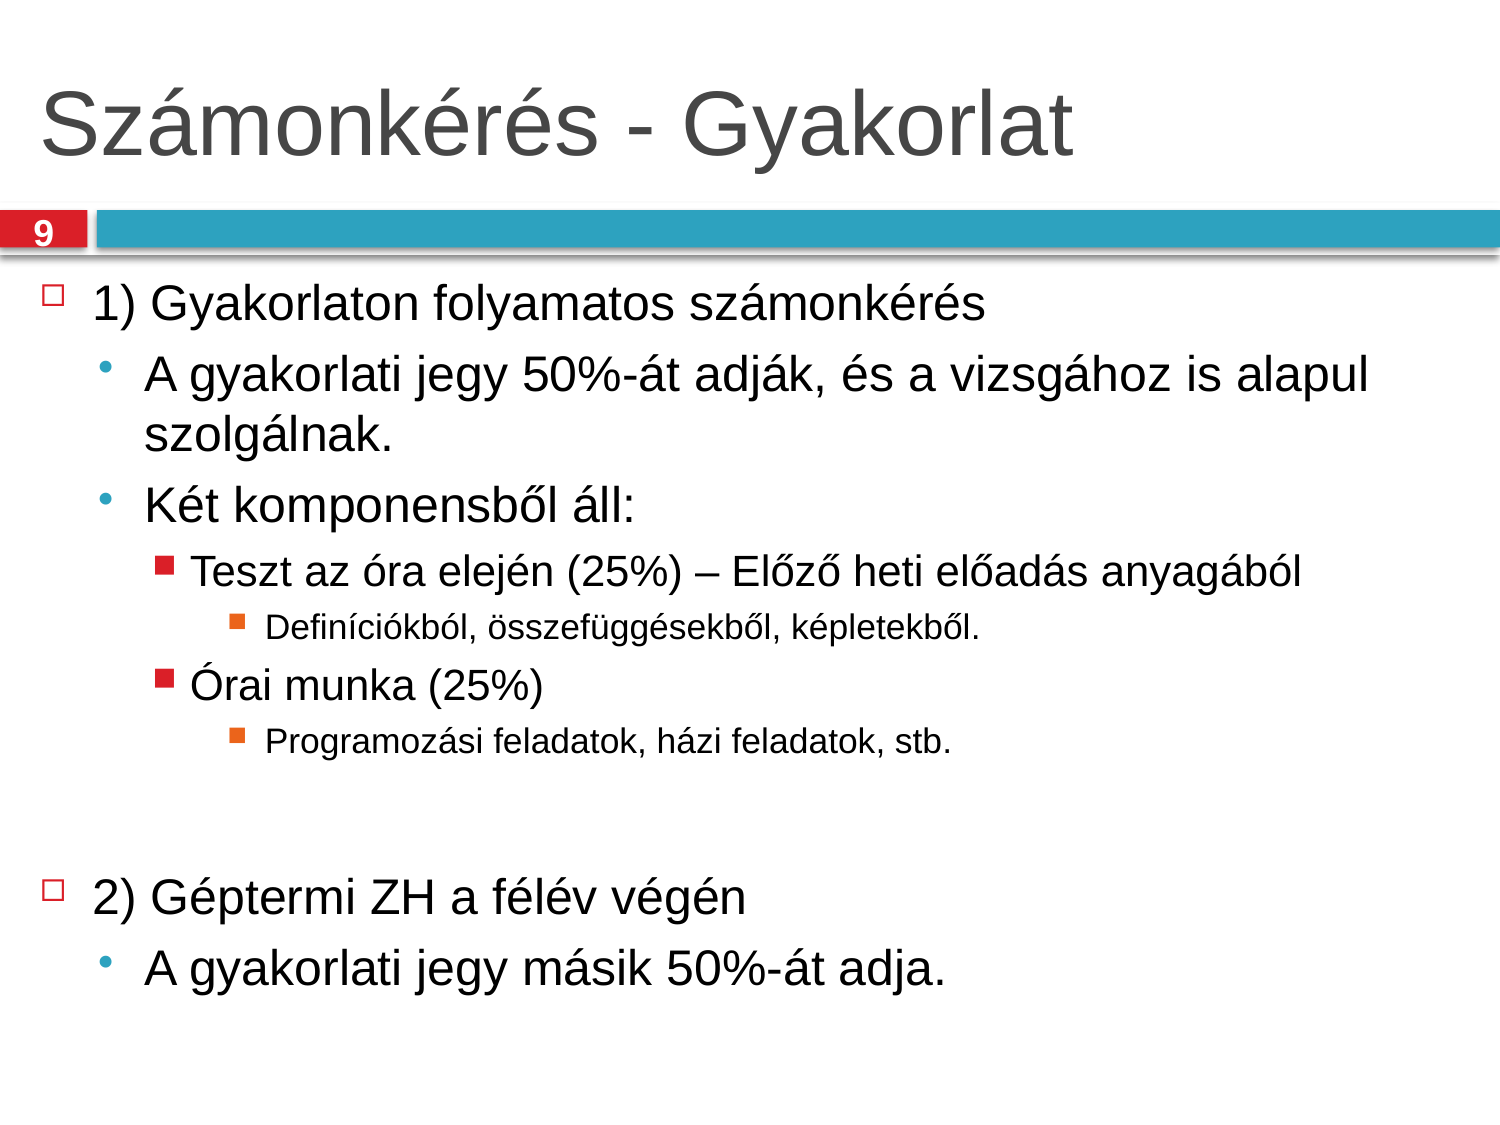

# Számonkérés - Gyakorlat
9
1) Gyakorlaton folyamatos számonkérés
A gyakorlati jegy 50%-át adják, és a vizsgához is alapul szolgálnak.
Két komponensből áll:
Teszt az óra elején (25%) – Előző heti előadás anyagából
Definíciókból, összefüggésekből, képletekből.
Órai munka (25%)
Programozási feladatok, házi feladatok, stb.

2) Géptermi ZH a félév végén
A gyakorlati jegy másik 50%-át adja.